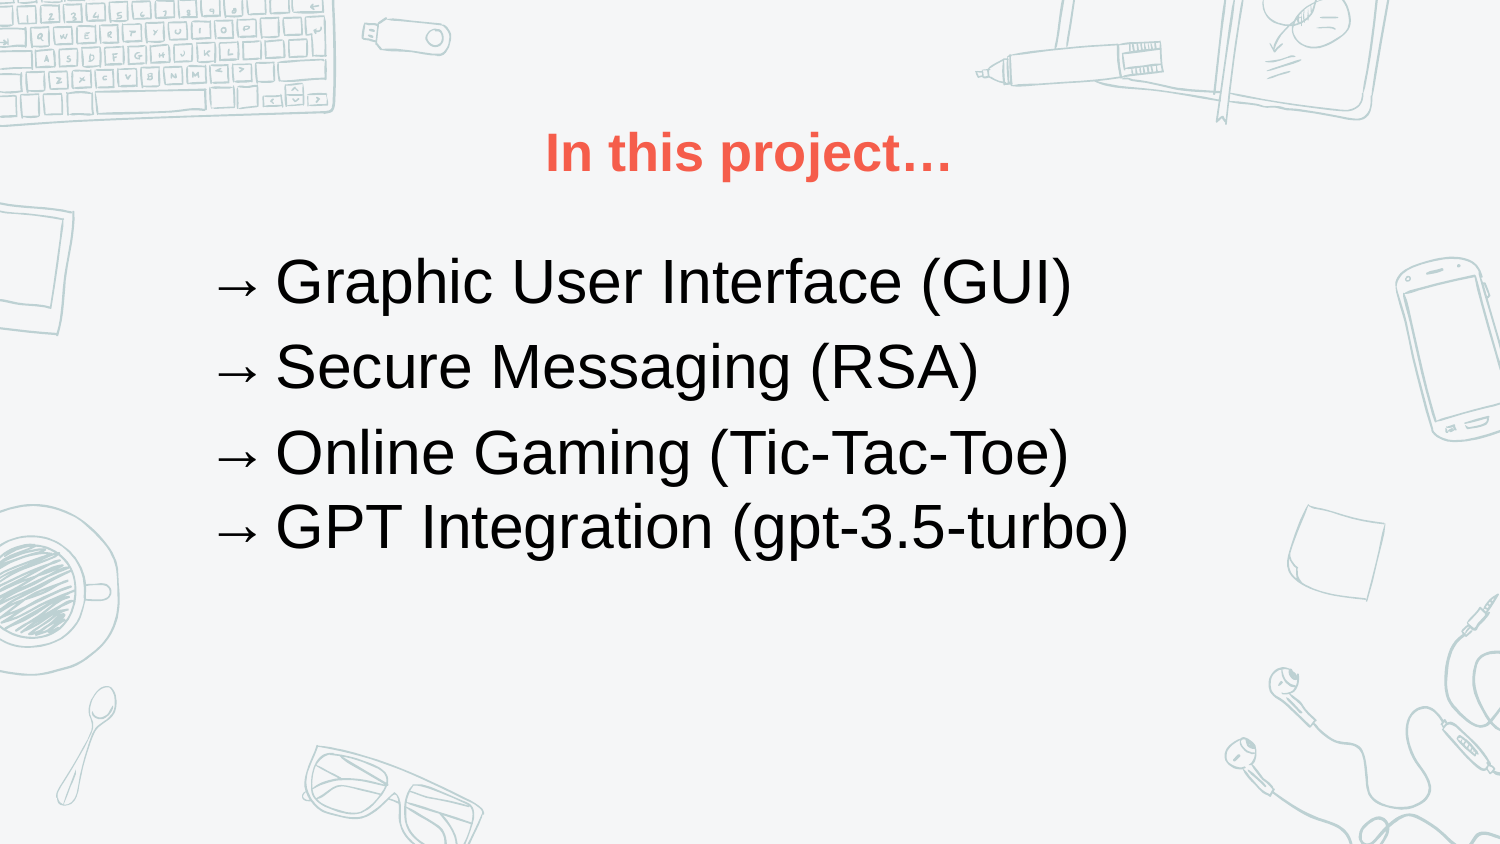

# In this project…
Graphic User Interface (GUI)
Secure Messaging (RSA)
Online Gaming (Tic-Tac-Toe)
GPT Integration (gpt-3.5-turbo)